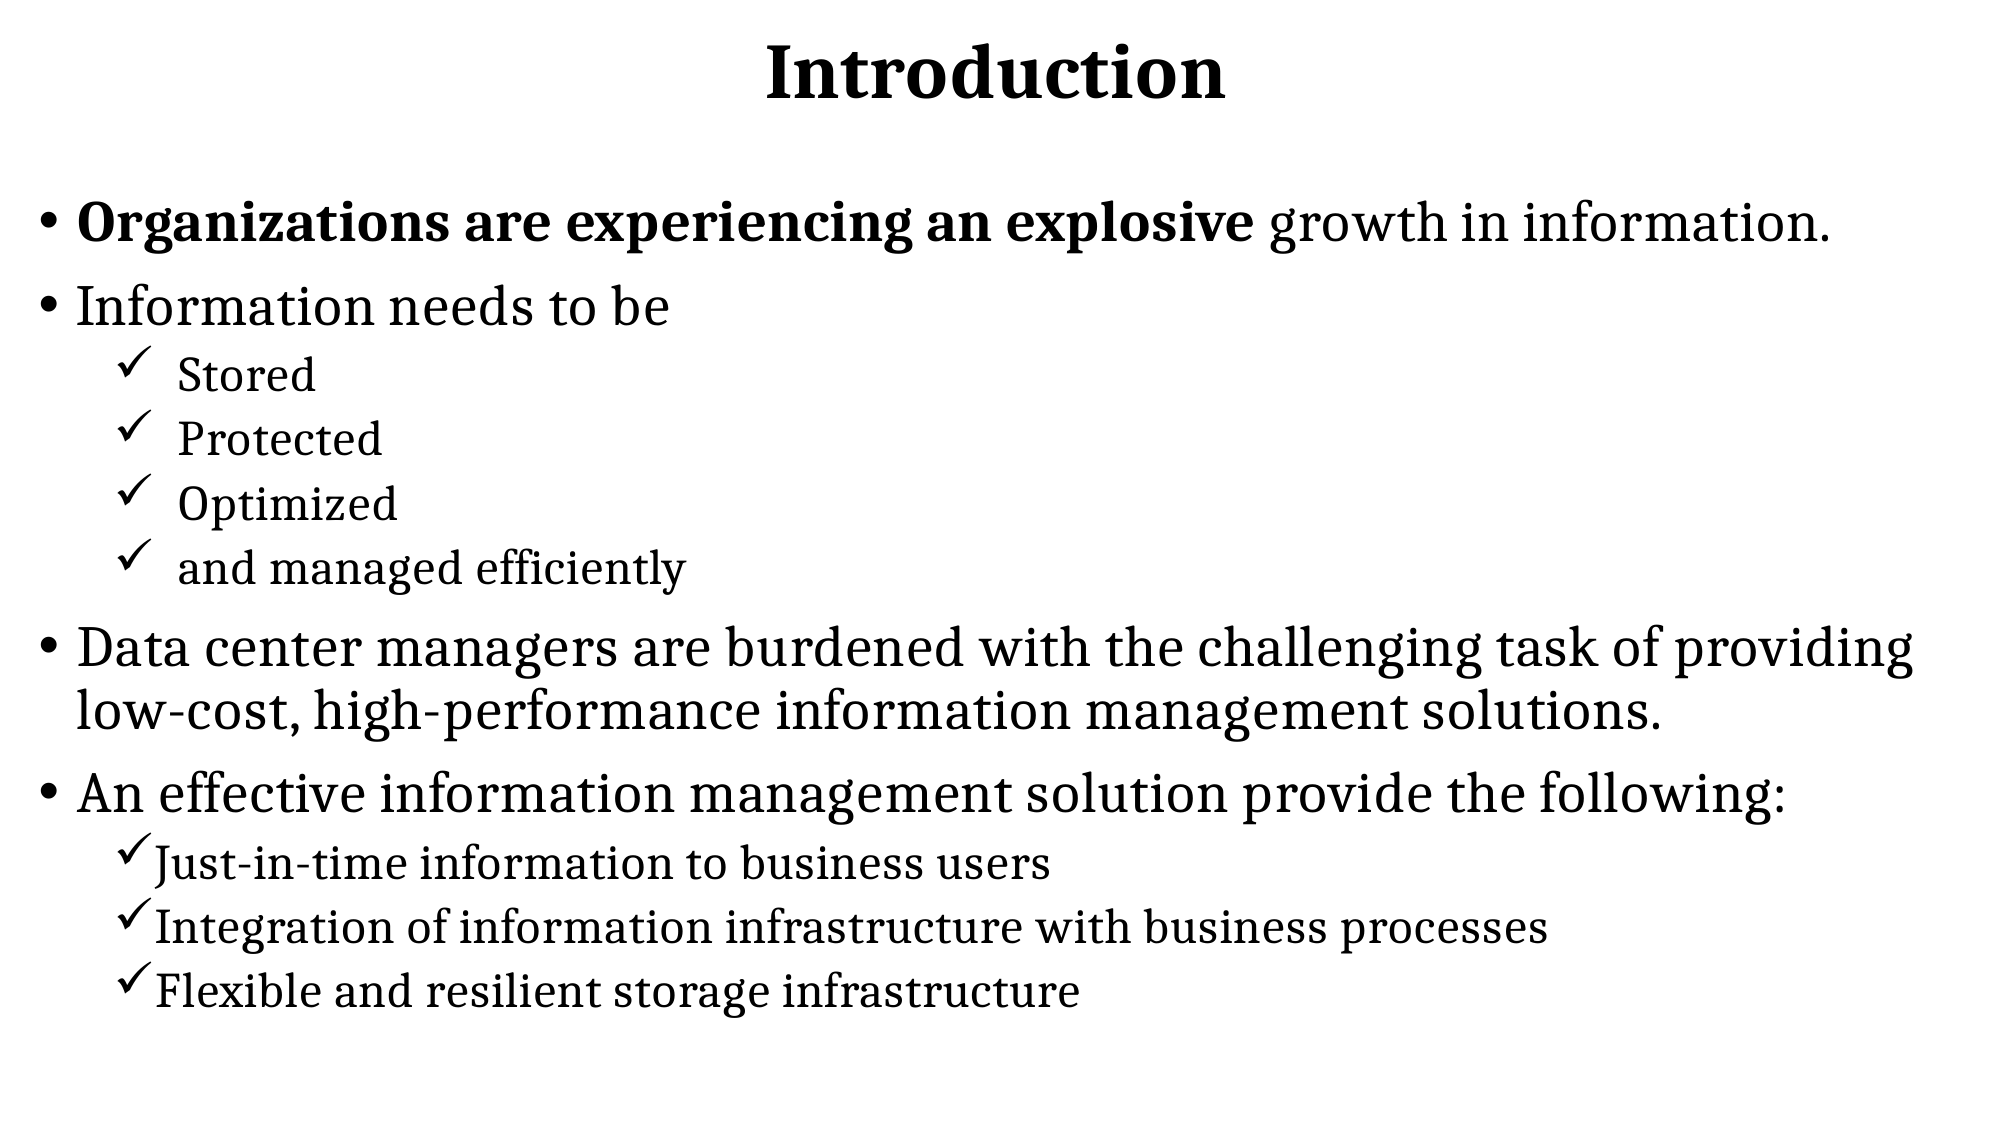

# Introduction
Organizations are experiencing an explosive growth in information.
Information needs to be
  Stored
  Protected
  Optimized
  and managed efficiently
Data center managers are burdened with the challenging task of providing low-cost, high-performance information management solutions.
An effective information management solution provide the following:
Just-in-time information to business users
Integration of information infrastructure with business processes
Flexible and resilient storage infrastructure